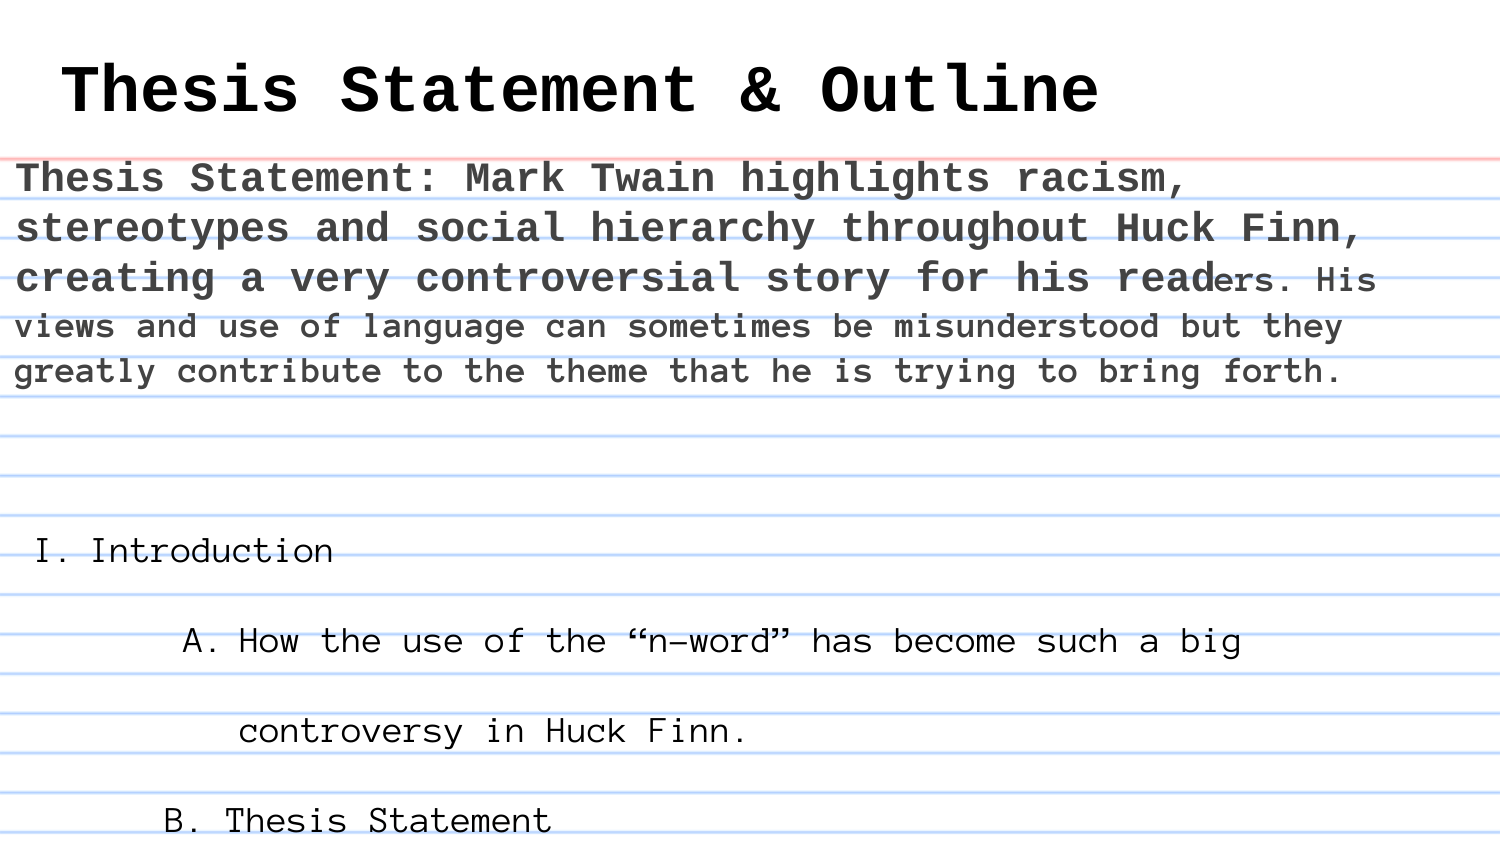

# Thesis Statement & Outline
Thesis Statement: Mark Twain highlights racism, stereotypes and social hierarchy throughout Huck Finn, creating a very controversial story for his readers. His views and use of language can sometimes be misunderstood but they greatly contribute to the theme that he is trying to bring forth.

Introduction
How the use of the “n-word” has become such a big controversy in Huck Finn.
B. Thesis Statement